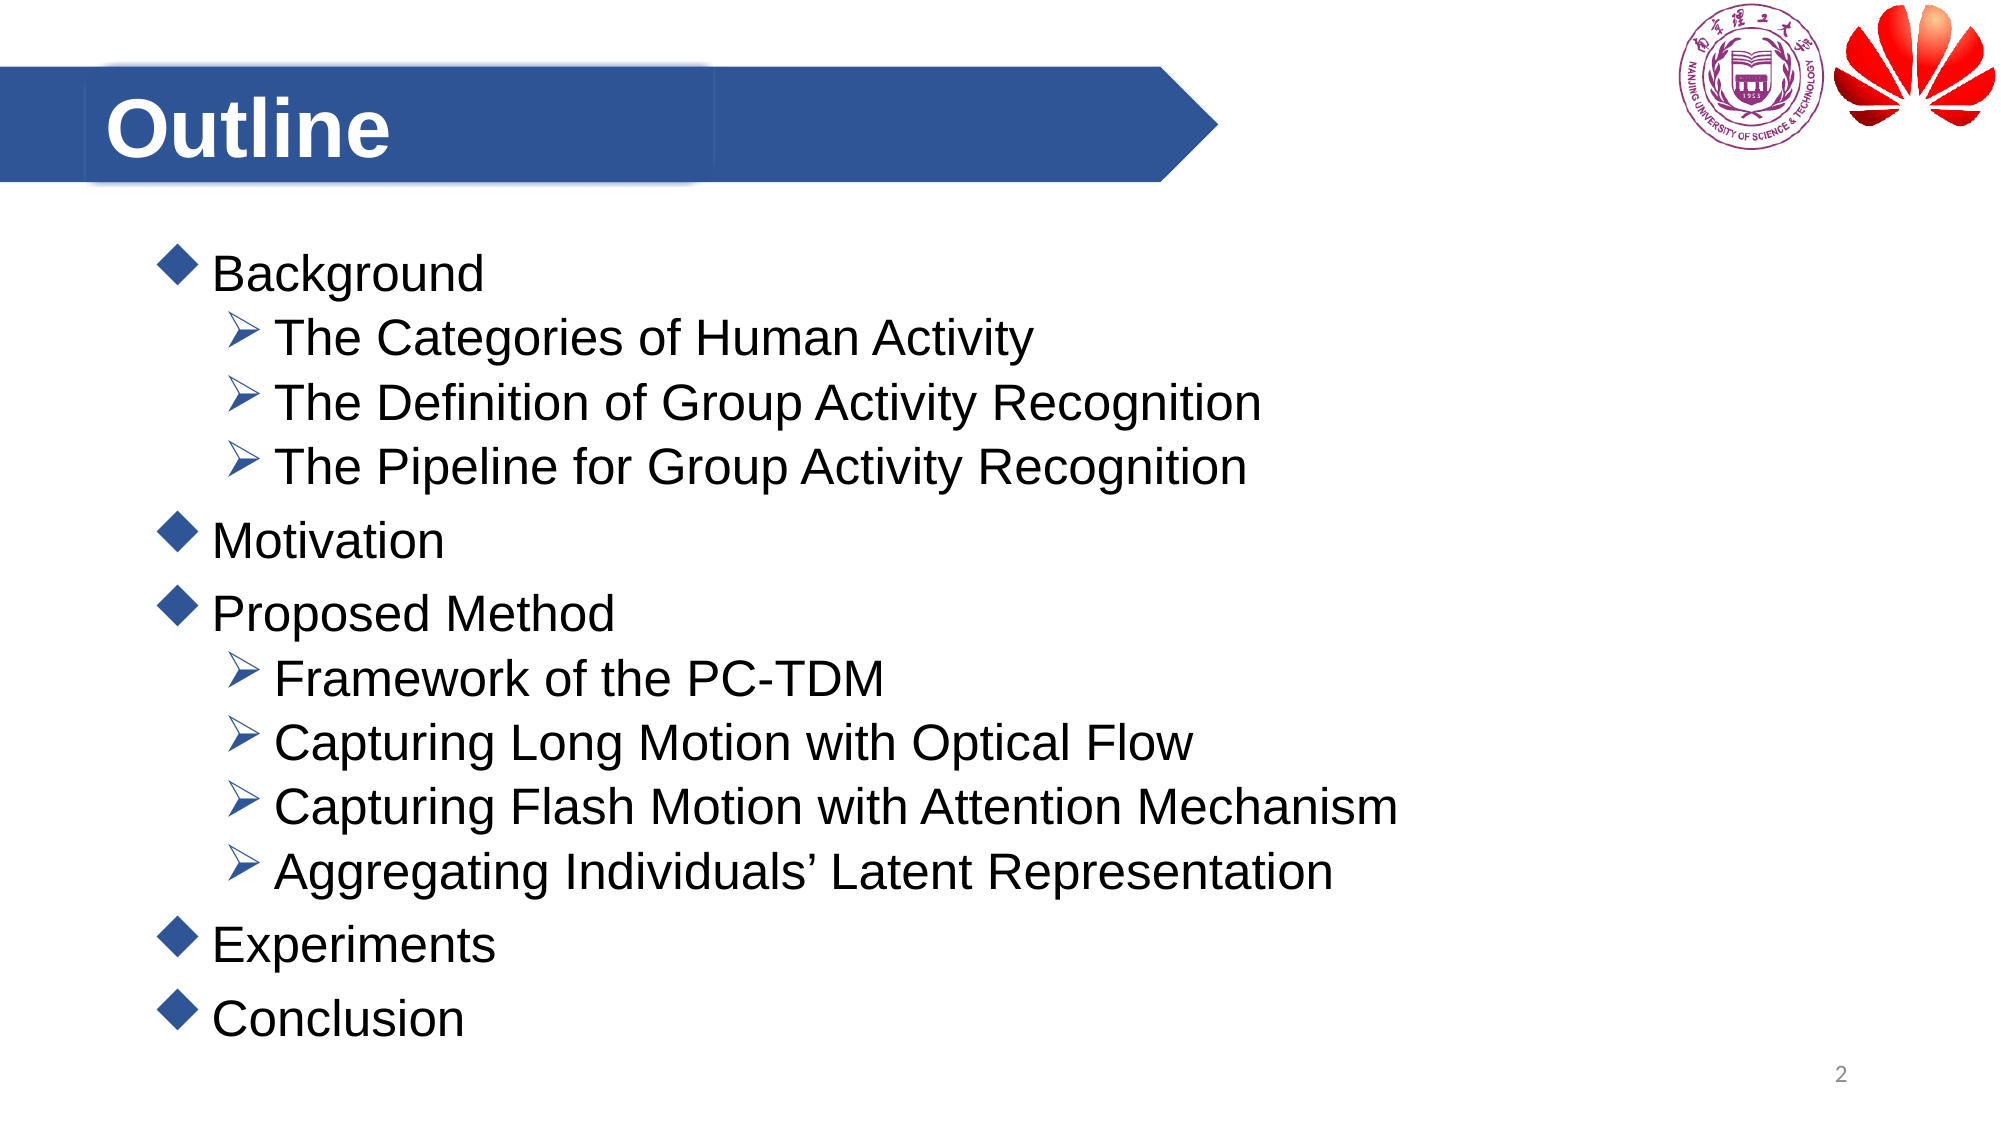

Outline

 Background
 The Categories of Human Activity
 The Definition of Group Activity Recognition
 The Pipeline for Group Activity Recognition
 Motivation
 Proposed Method
 Framework of the PC-TDM
 Capturing Long Motion with Optical Flow
 Capturing Flash Motion with Attention Mechanism
 Aggregating Individuals’ Latent Representation
 Experiments
 Conclusion
2